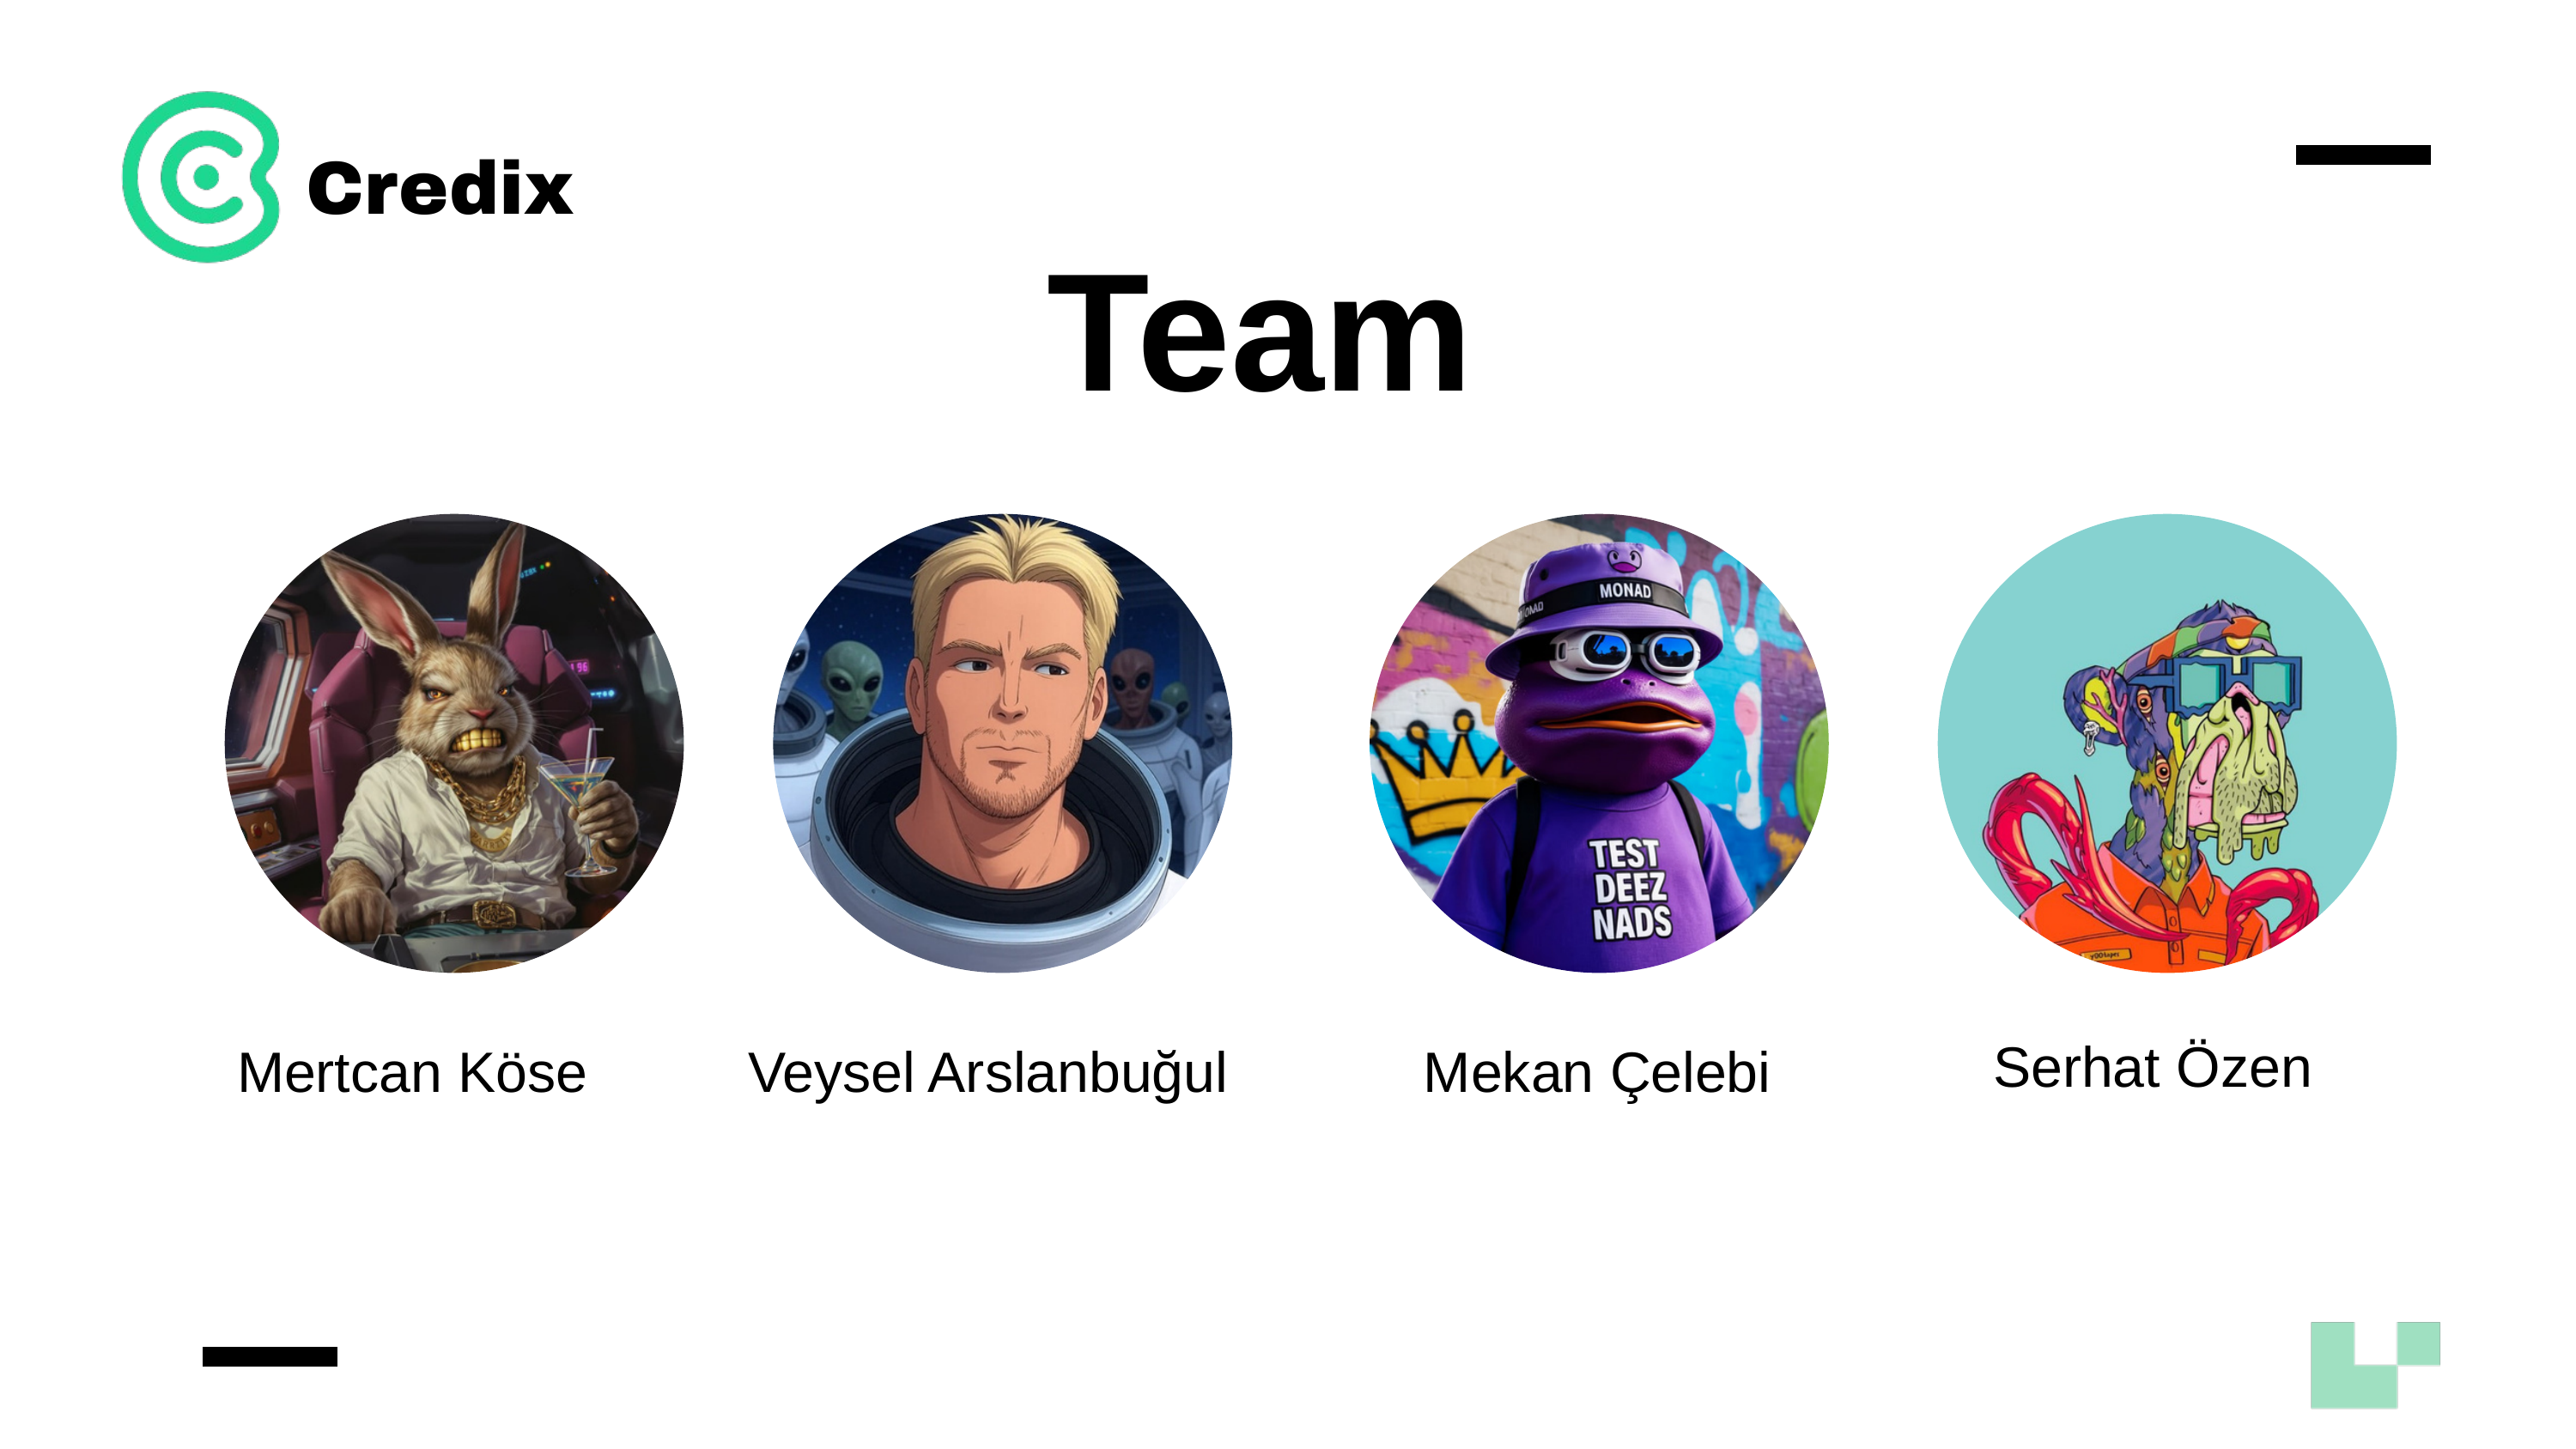

Credix

Team

Serhat Özen
Mertcan Köse
Veysel Arslanbuğul
Mekan Çelebi